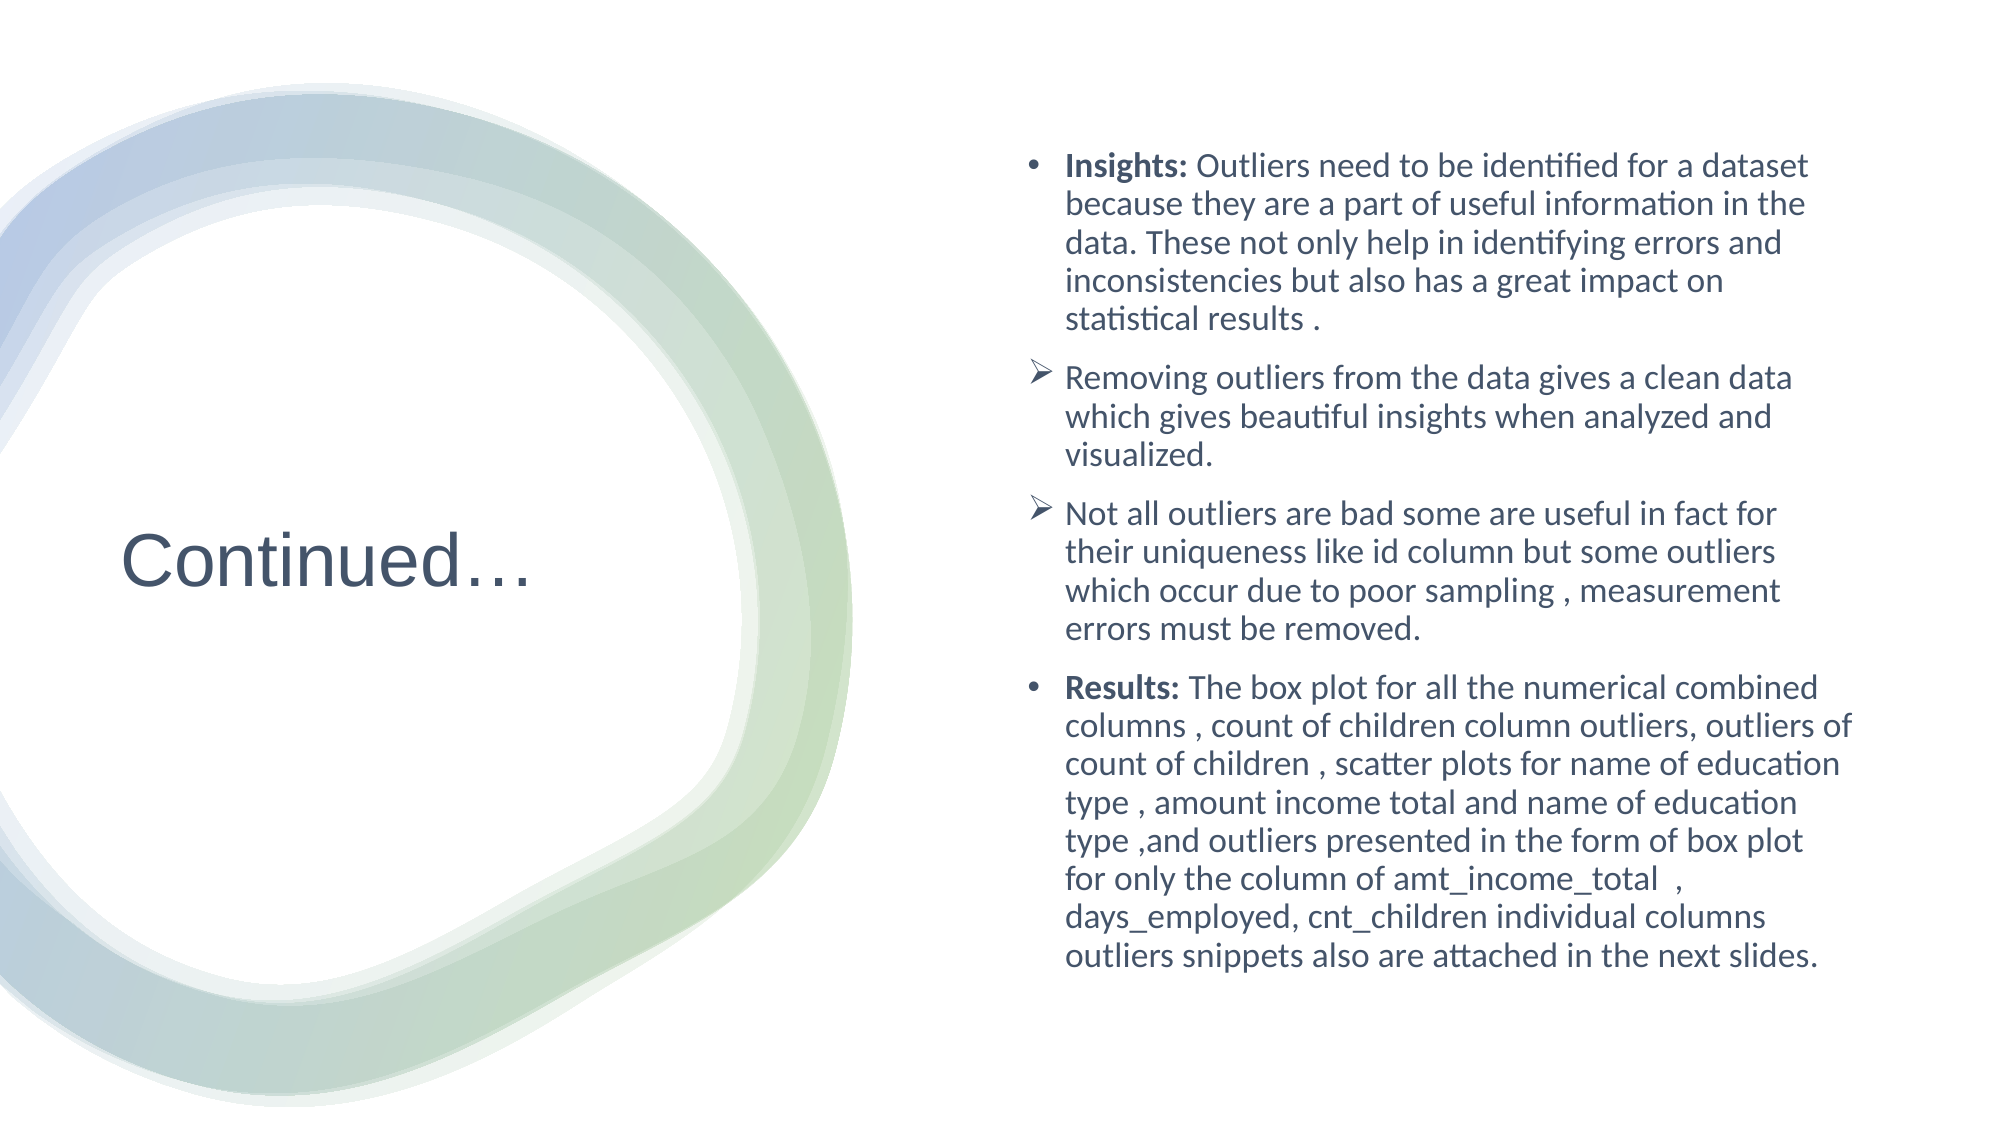

Insights: Outliers need to be identified for a dataset because they are a part of useful information in the data. These not only help in identifying errors and inconsistencies but also has a great impact on statistical results .
Removing outliers from the data gives a clean data which gives beautiful insights when analyzed and visualized.
Not all outliers are bad some are useful in fact for their uniqueness like id column but some outliers which occur due to poor sampling , measurement errors must be removed.
Results: The box plot for all the numerical combined columns , count of children column outliers, outliers of count of children , scatter plots for name of education type , amount income total and name of education type ,and outliers presented in the form of box plot for only the column of amt_income_total  , days_employed, cnt_children individual columns outliers snippets also are attached in the next slides.
# Continued…